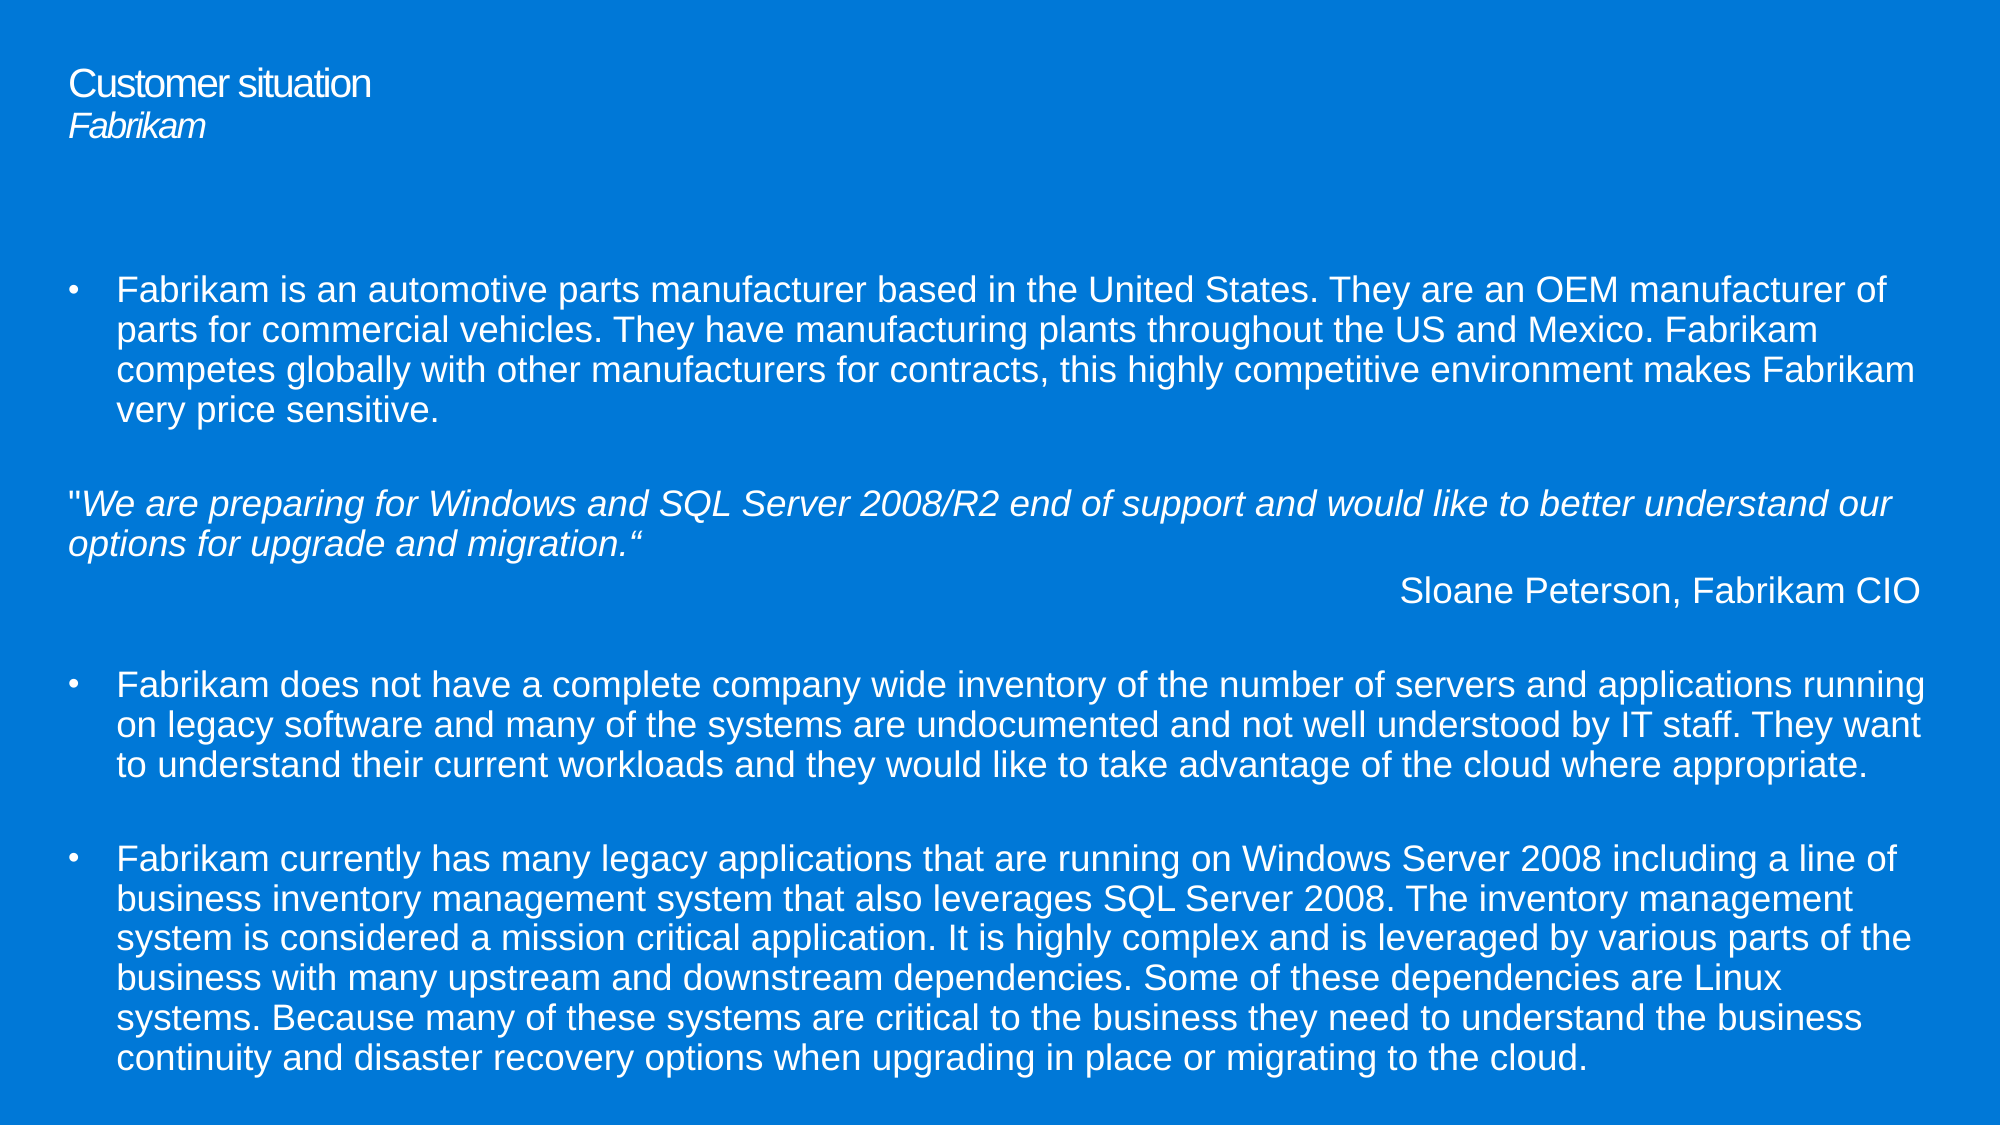

# Customer situation Fabrikam
Fabrikam is an automotive parts manufacturer based in the United States. They are an OEM manufacturer of parts for commercial vehicles. They have manufacturing plants throughout the US and Mexico. Fabrikam competes globally with other manufacturers for contracts, this highly competitive environment makes Fabrikam very price sensitive.

"We are preparing for Windows and SQL Server 2008/R2 end of support and would like to better understand our options for upgrade and migration.“
Sloane Peterson, Fabrikam CIO

Fabrikam does not have a complete company wide inventory of the number of servers and applications running on legacy software and many of the systems are undocumented and not well understood by IT staff. They want to understand their current workloads and they would like to take advantage of the cloud where appropriate.

Fabrikam currently has many legacy applications that are running on Windows Server 2008 including a line of business inventory management system that also leverages SQL Server 2008. The inventory management system is considered a mission critical application. It is highly complex and is leveraged by various parts of the business with many upstream and downstream dependencies. Some of these dependencies are Linux systems. Because many of these systems are critical to the business they need to understand the business continuity and disaster recovery options when upgrading in place or migrating to the cloud.